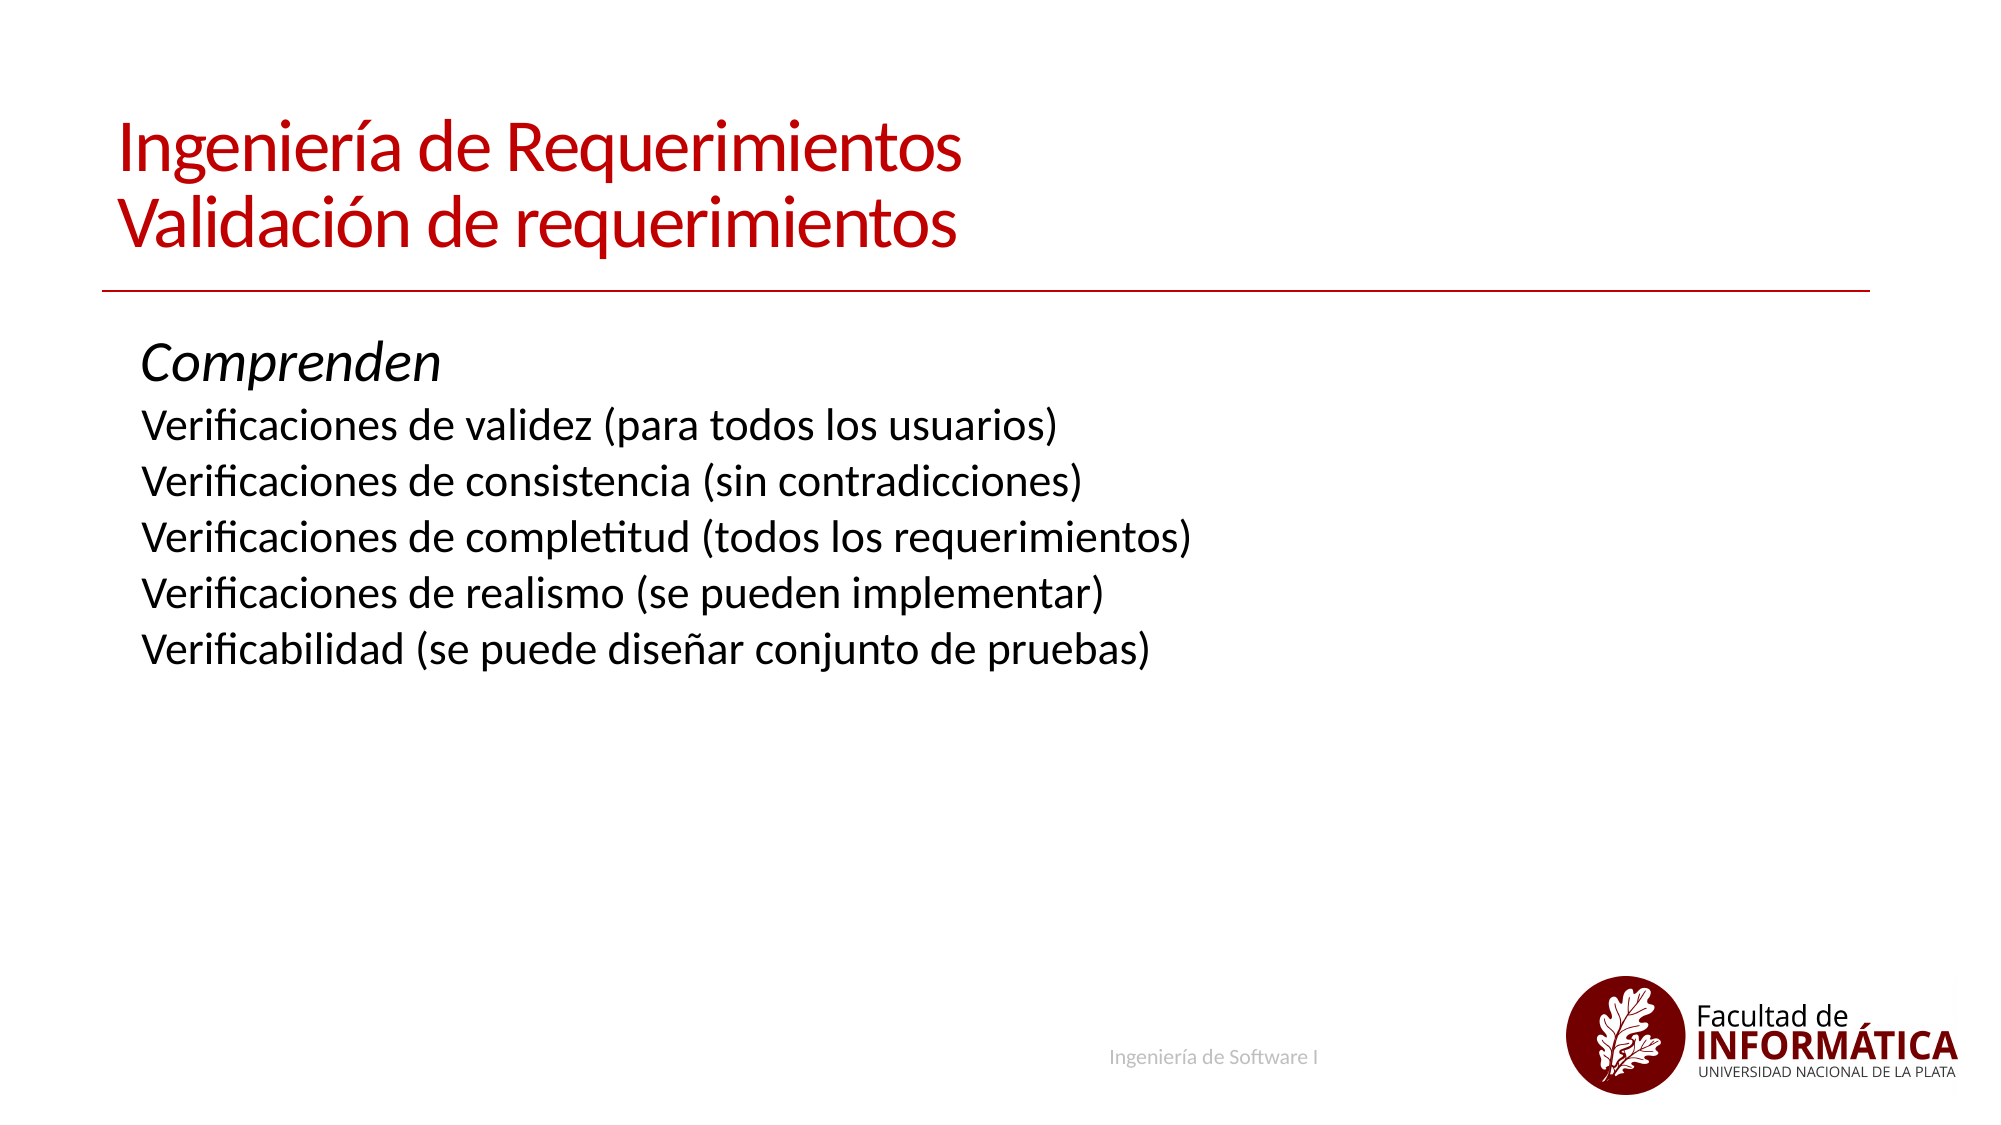

# Ingeniería de Requerimientos Validación de requerimientos
Comprenden
Verificaciones de validez (para todos los usuarios)
Verificaciones de consistencia (sin contradicciones)
Verificaciones de completitud (todos los requerimientos)
Verificaciones de realismo (se pueden implementar)
Verificabilidad (se puede diseñar conjunto de pruebas)

53
Ingeniería de Software I